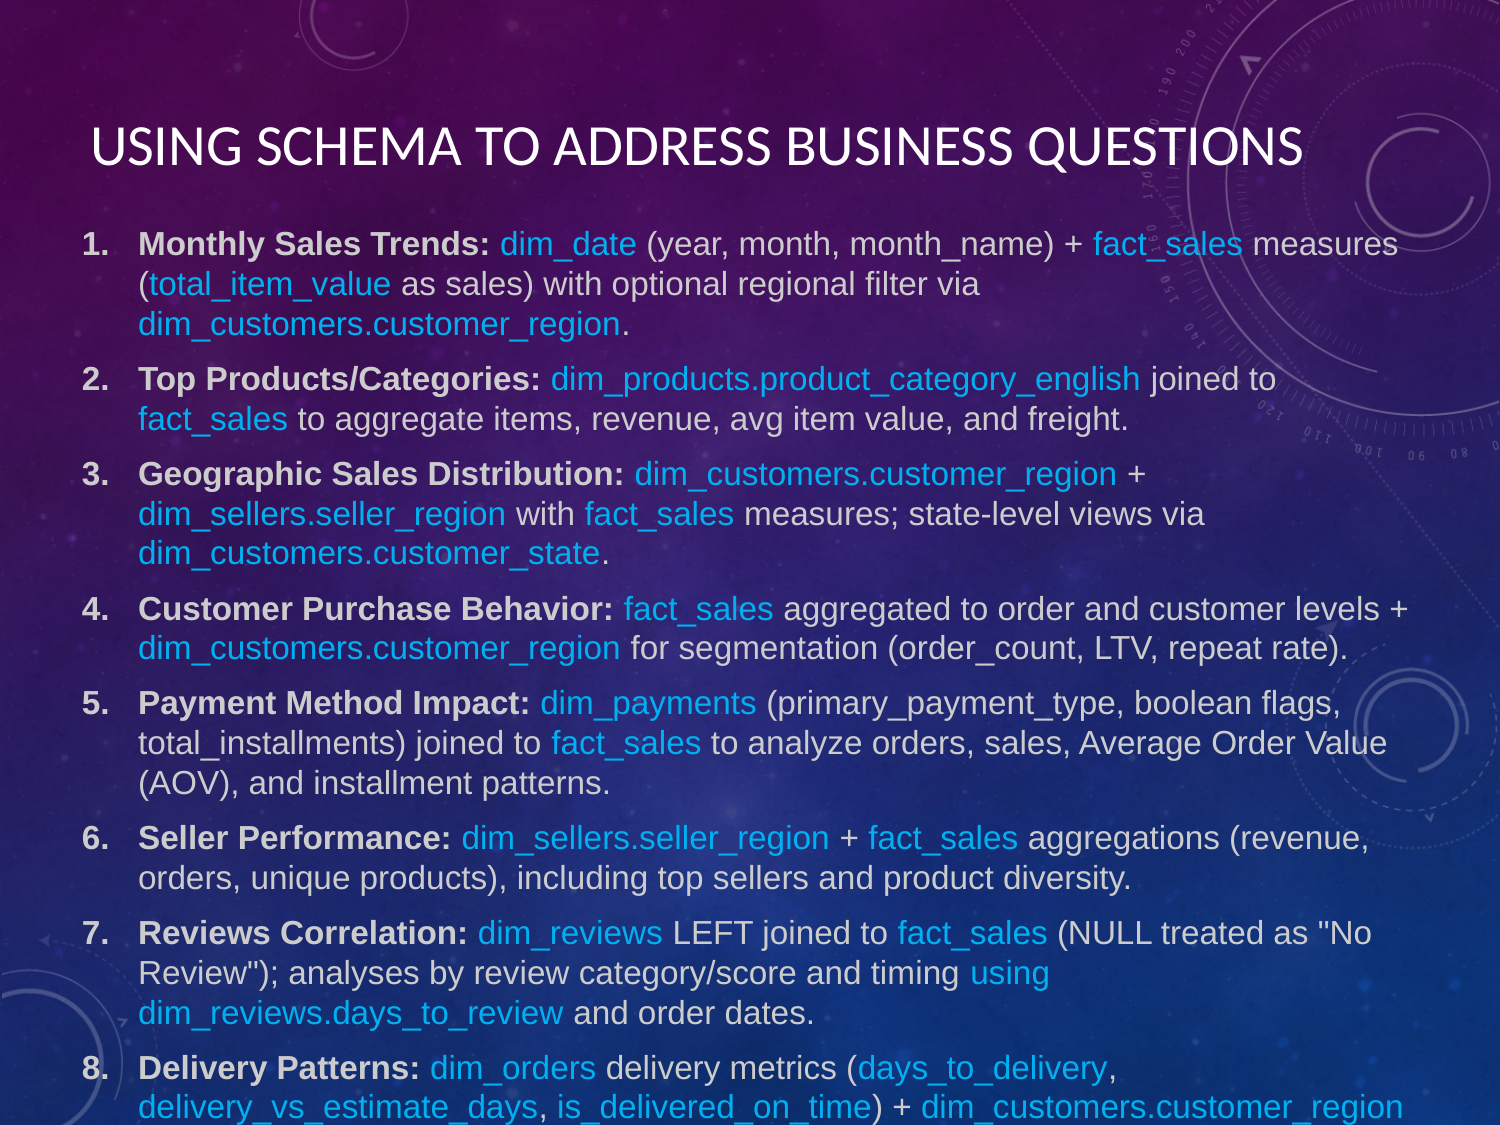

# Using Schema to address business questions
Monthly Sales Trends: dim_date (year, month, month_name) + fact_sales measures (total_item_value as sales) with optional regional filter via dim_customers.customer_region.

Top Products/Categories: dim_products.product_category_english joined to fact_sales to aggregate items, revenue, avg item value, and freight.

Geographic Sales Distribution: dim_customers.customer_region + dim_sellers.seller_region with fact_sales measures; state-level views via dim_customers.customer_state.

Customer Purchase Behavior: fact_sales aggregated to order and customer levels + dim_customers.customer_region for segmentation (order_count, LTV, repeat rate).

Payment Method Impact: dim_payments (primary_payment_type, boolean flags, total_installments) joined to fact_sales to analyze orders, sales, Average Order Value (AOV), and installment patterns.

Seller Performance: dim_sellers.seller_region + fact_sales aggregations (revenue, orders, unique products), including top sellers and product diversity.

Reviews Correlation: dim_reviews LEFT joined to fact_sales (NULL treated as "No Review"); analyses by review category/score and timing using dim_reviews.days_to_review and order dates.

Delivery Patterns: dim_orders delivery metrics (days_to_delivery, delivery_vs_estimate_days, is_delivered_on_time) + dim_customers.customer_region and dim_date for filters and trends; includes same vs cross-region efficiency using customer vs seller regions.